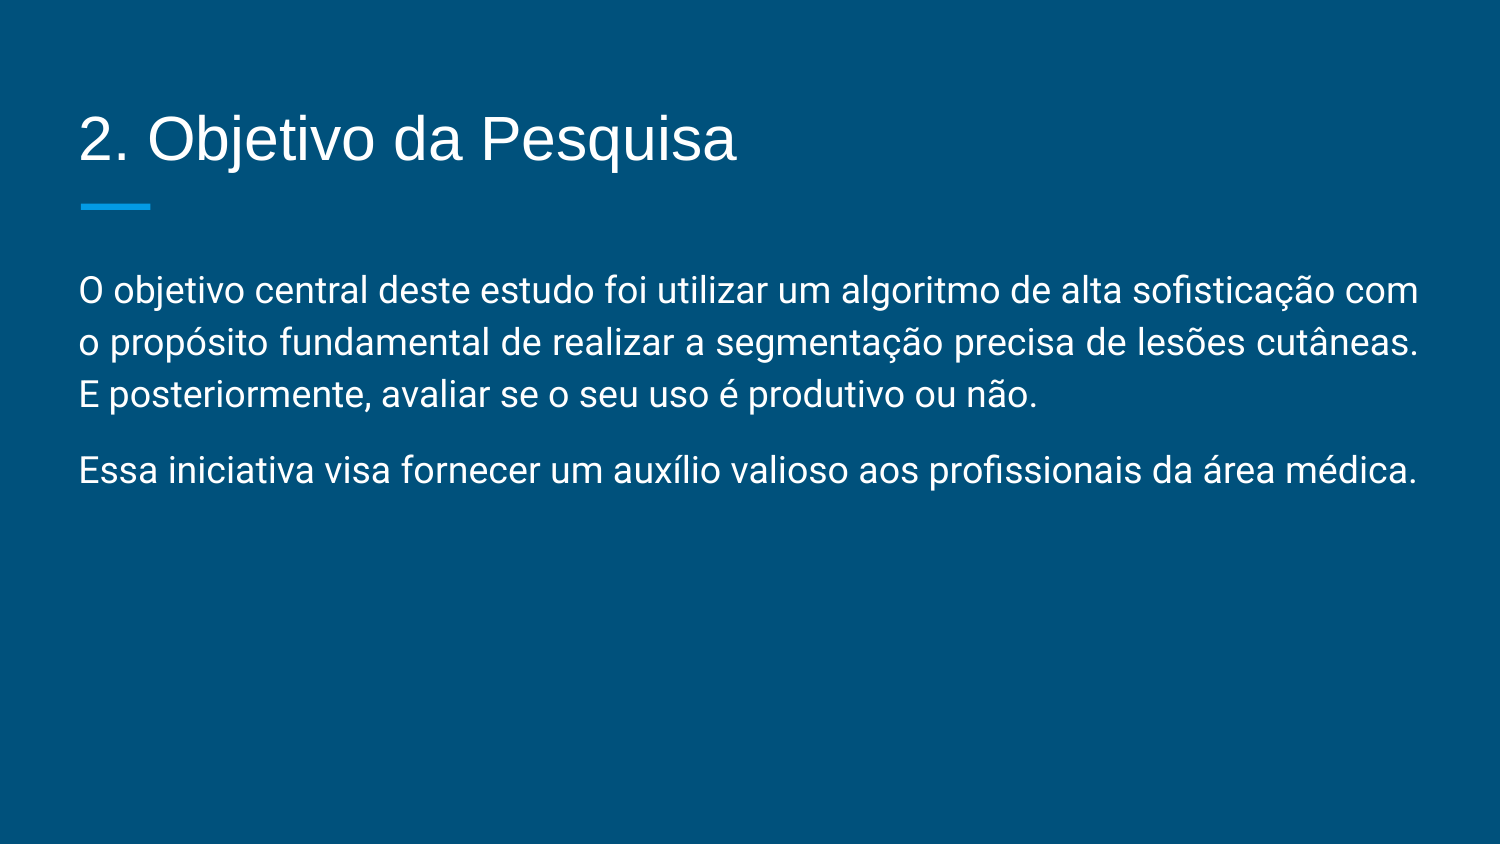

2. Objetivo da Pesquisa
O objetivo central deste estudo foi utilizar um algoritmo de alta sofisticação com o propósito fundamental de realizar a segmentação precisa de lesões cutâneas. E posteriormente, avaliar se o seu uso é produtivo ou não.
Essa iniciativa visa fornecer um auxílio valioso aos profissionais da área médica.